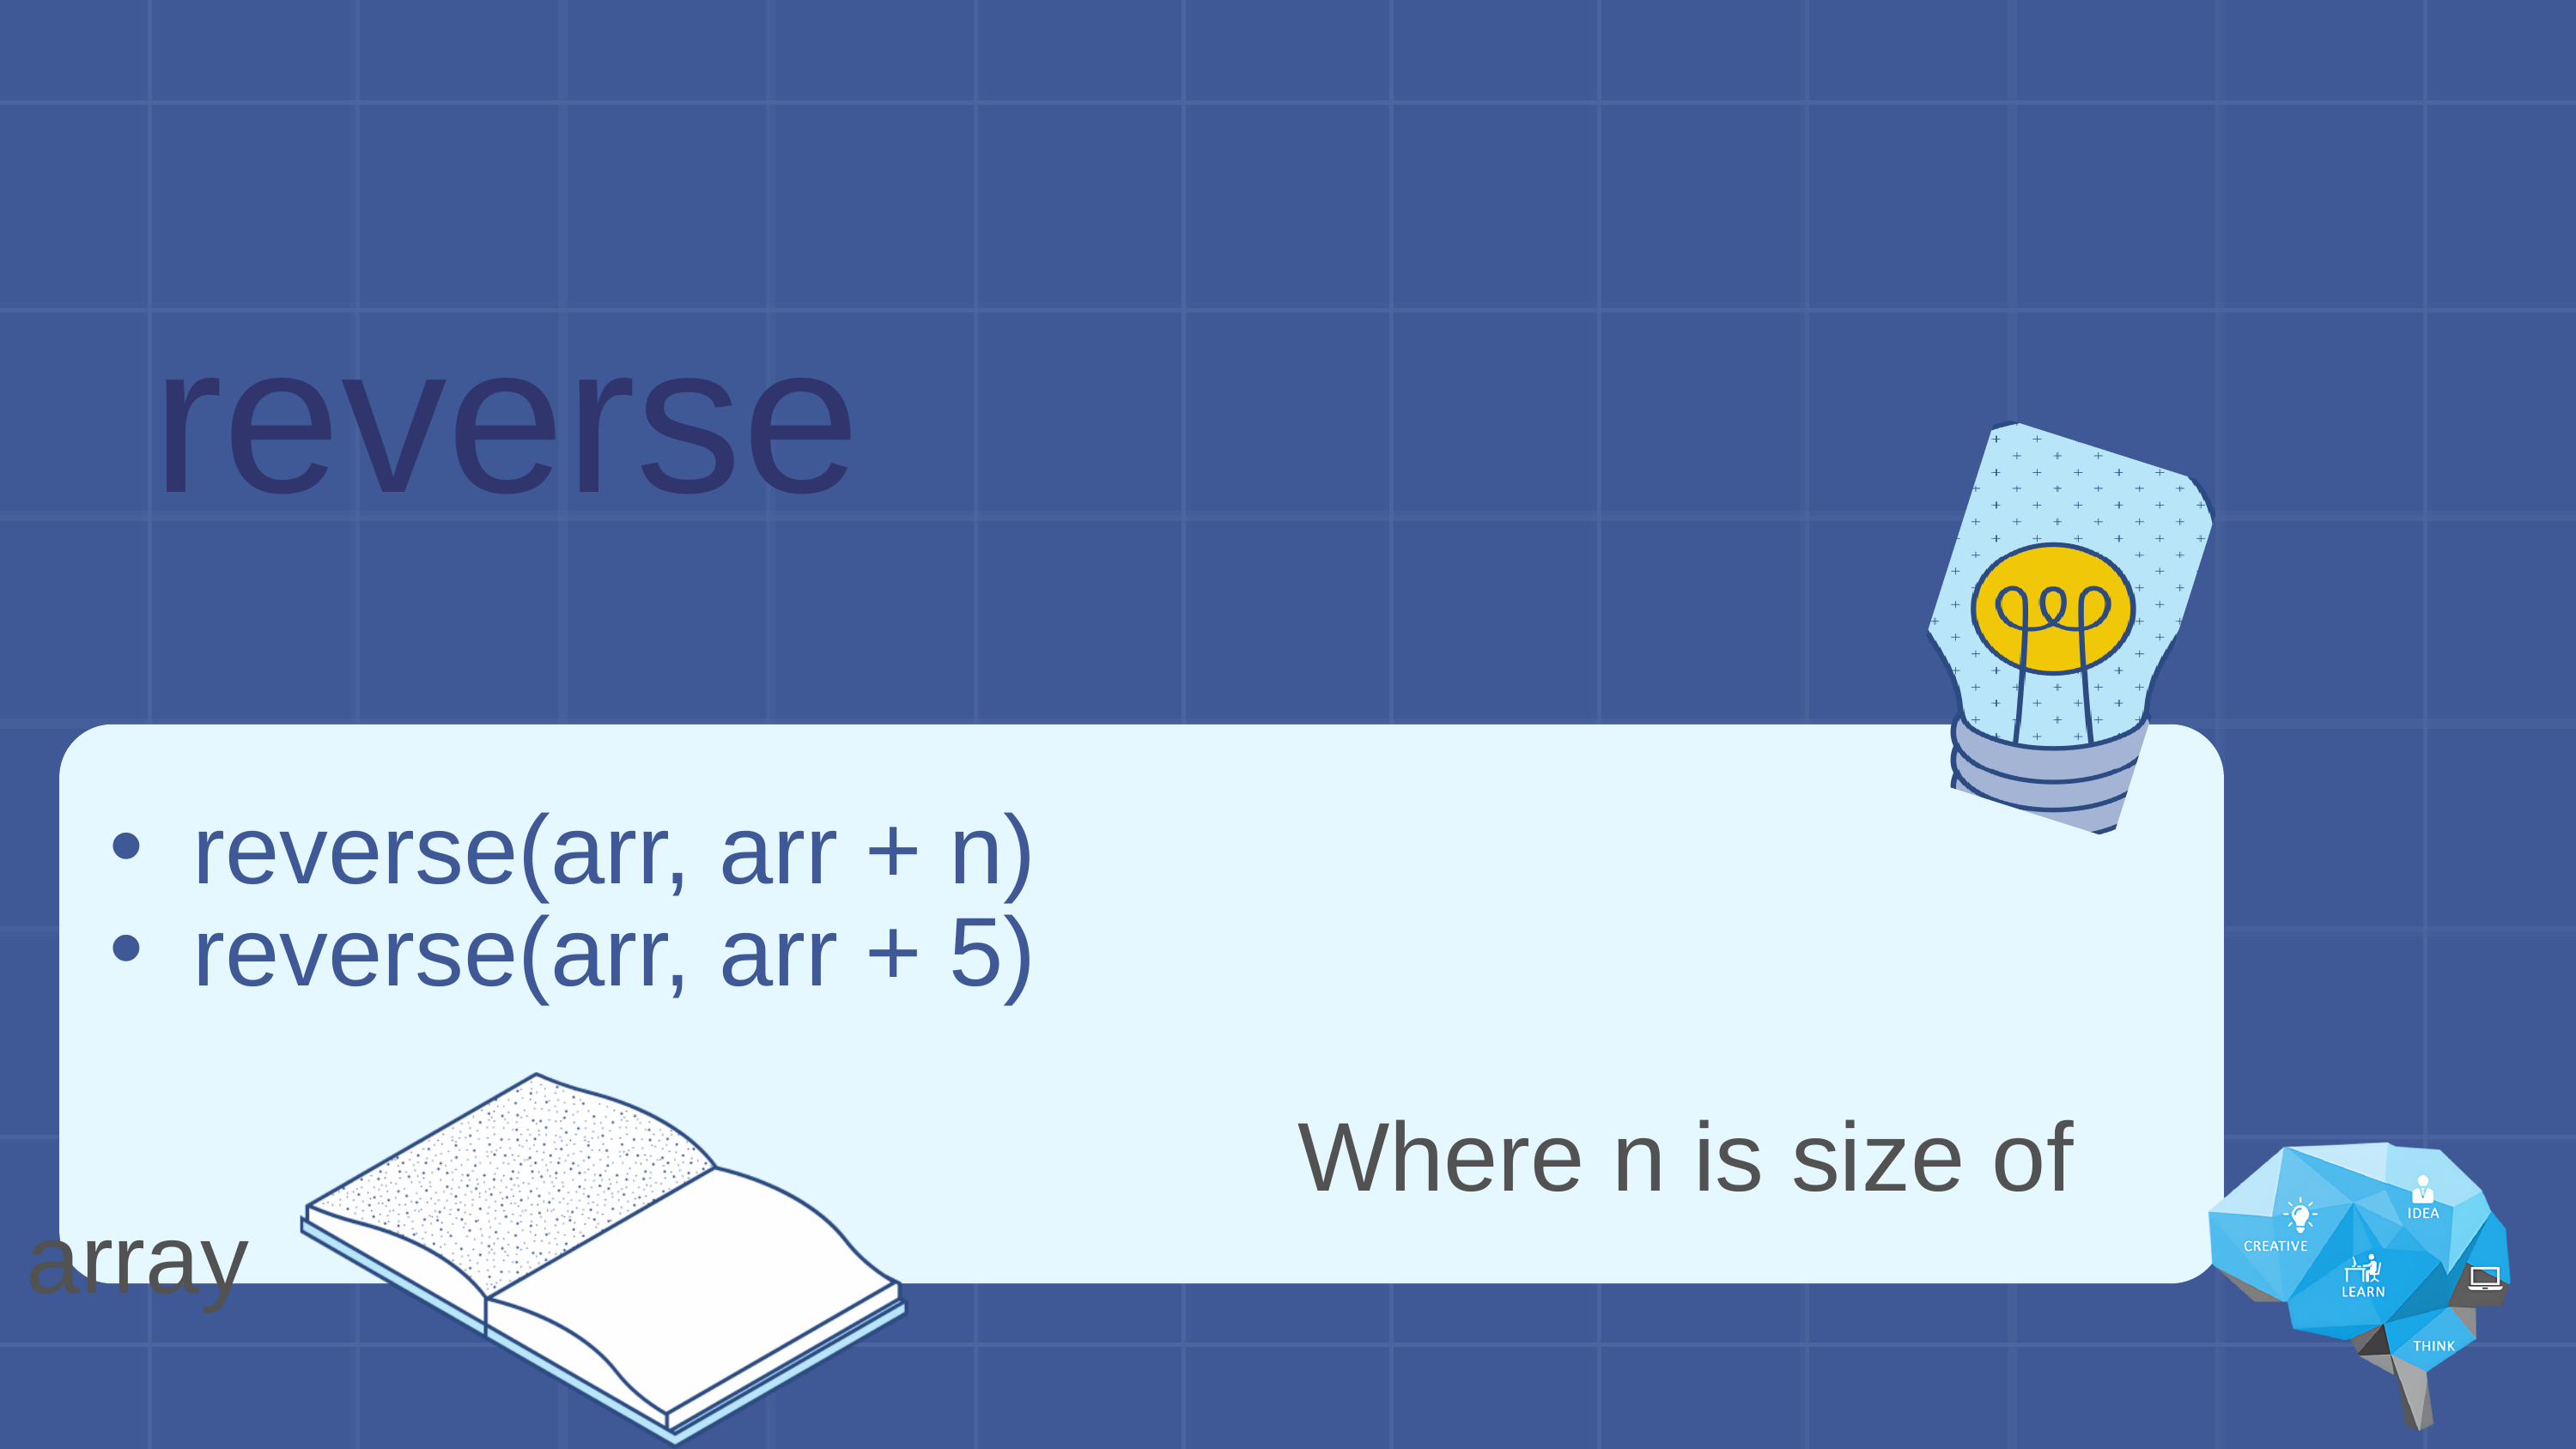

reverse

reverse(arr, arr + n)
reverse(arr, arr + 5)

                                               Where n is size of array